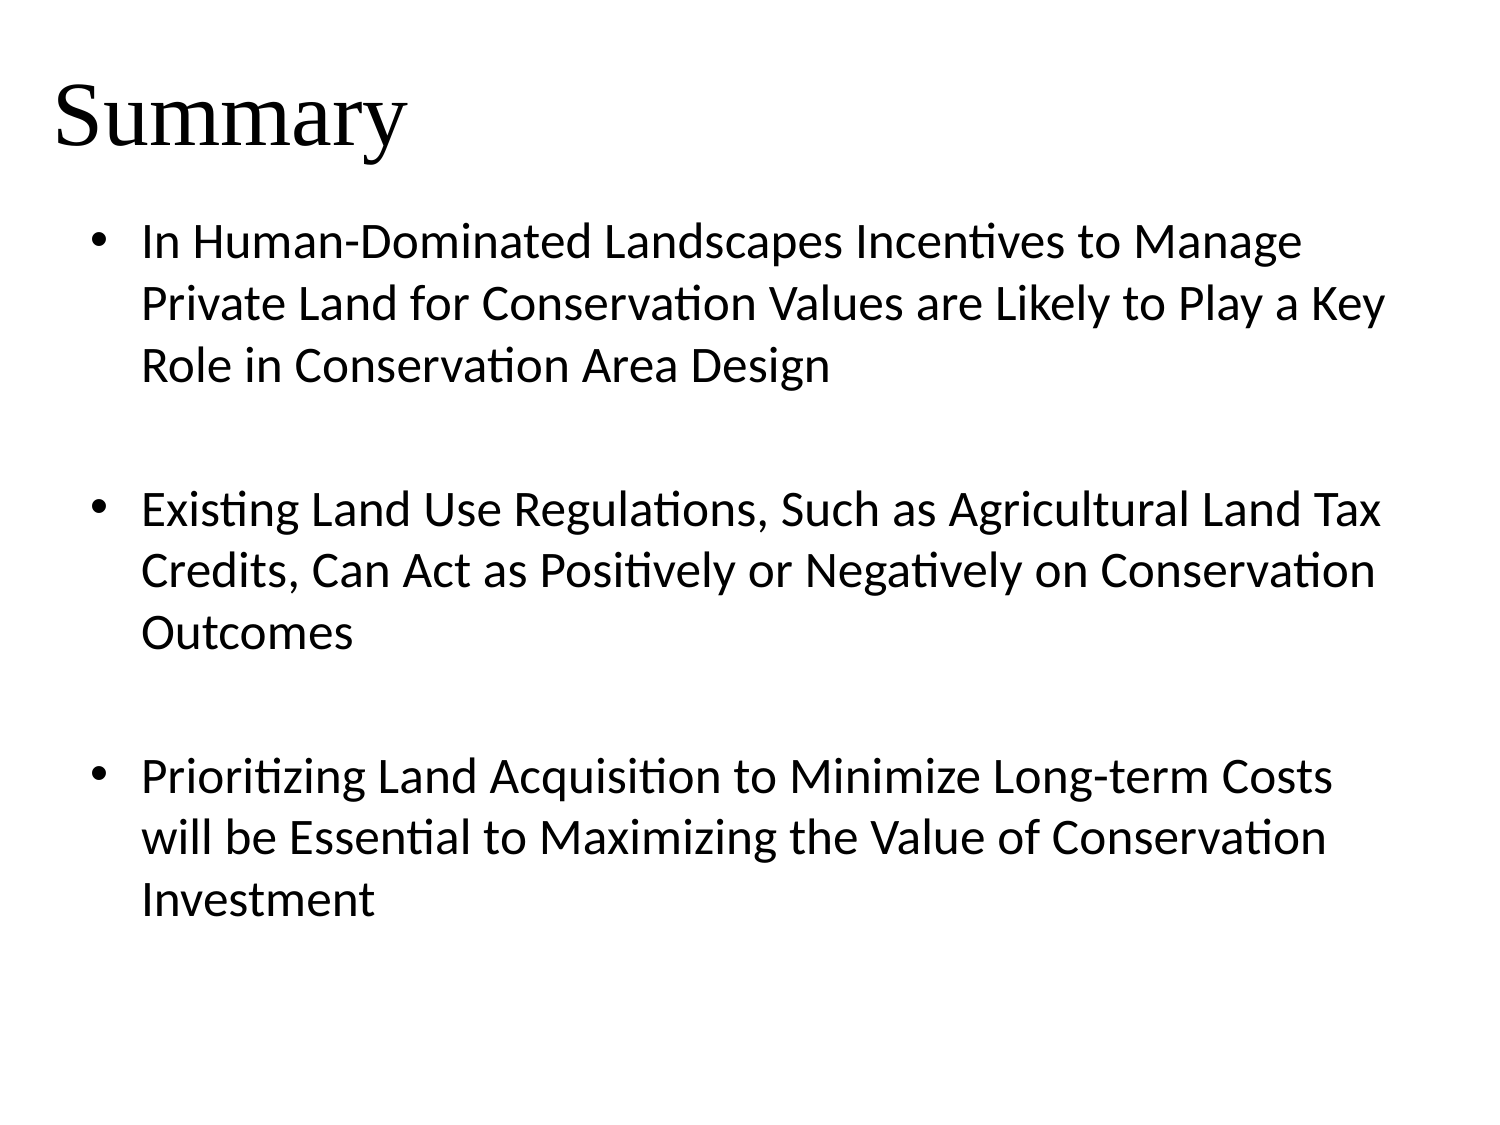

# Summary
In Human-Dominated Landscapes Incentives to Manage Private Land for Conservation Values are Likely to Play a Key Role in Conservation Area Design

Existing Land Use Regulations, Such as Agricultural Land Tax Credits, Can Act as Positively or Negatively on Conservation Outcomes

Prioritizing Land Acquisition to Minimize Long-term Costs will be Essential to Maximizing the Value of Conservation Investment